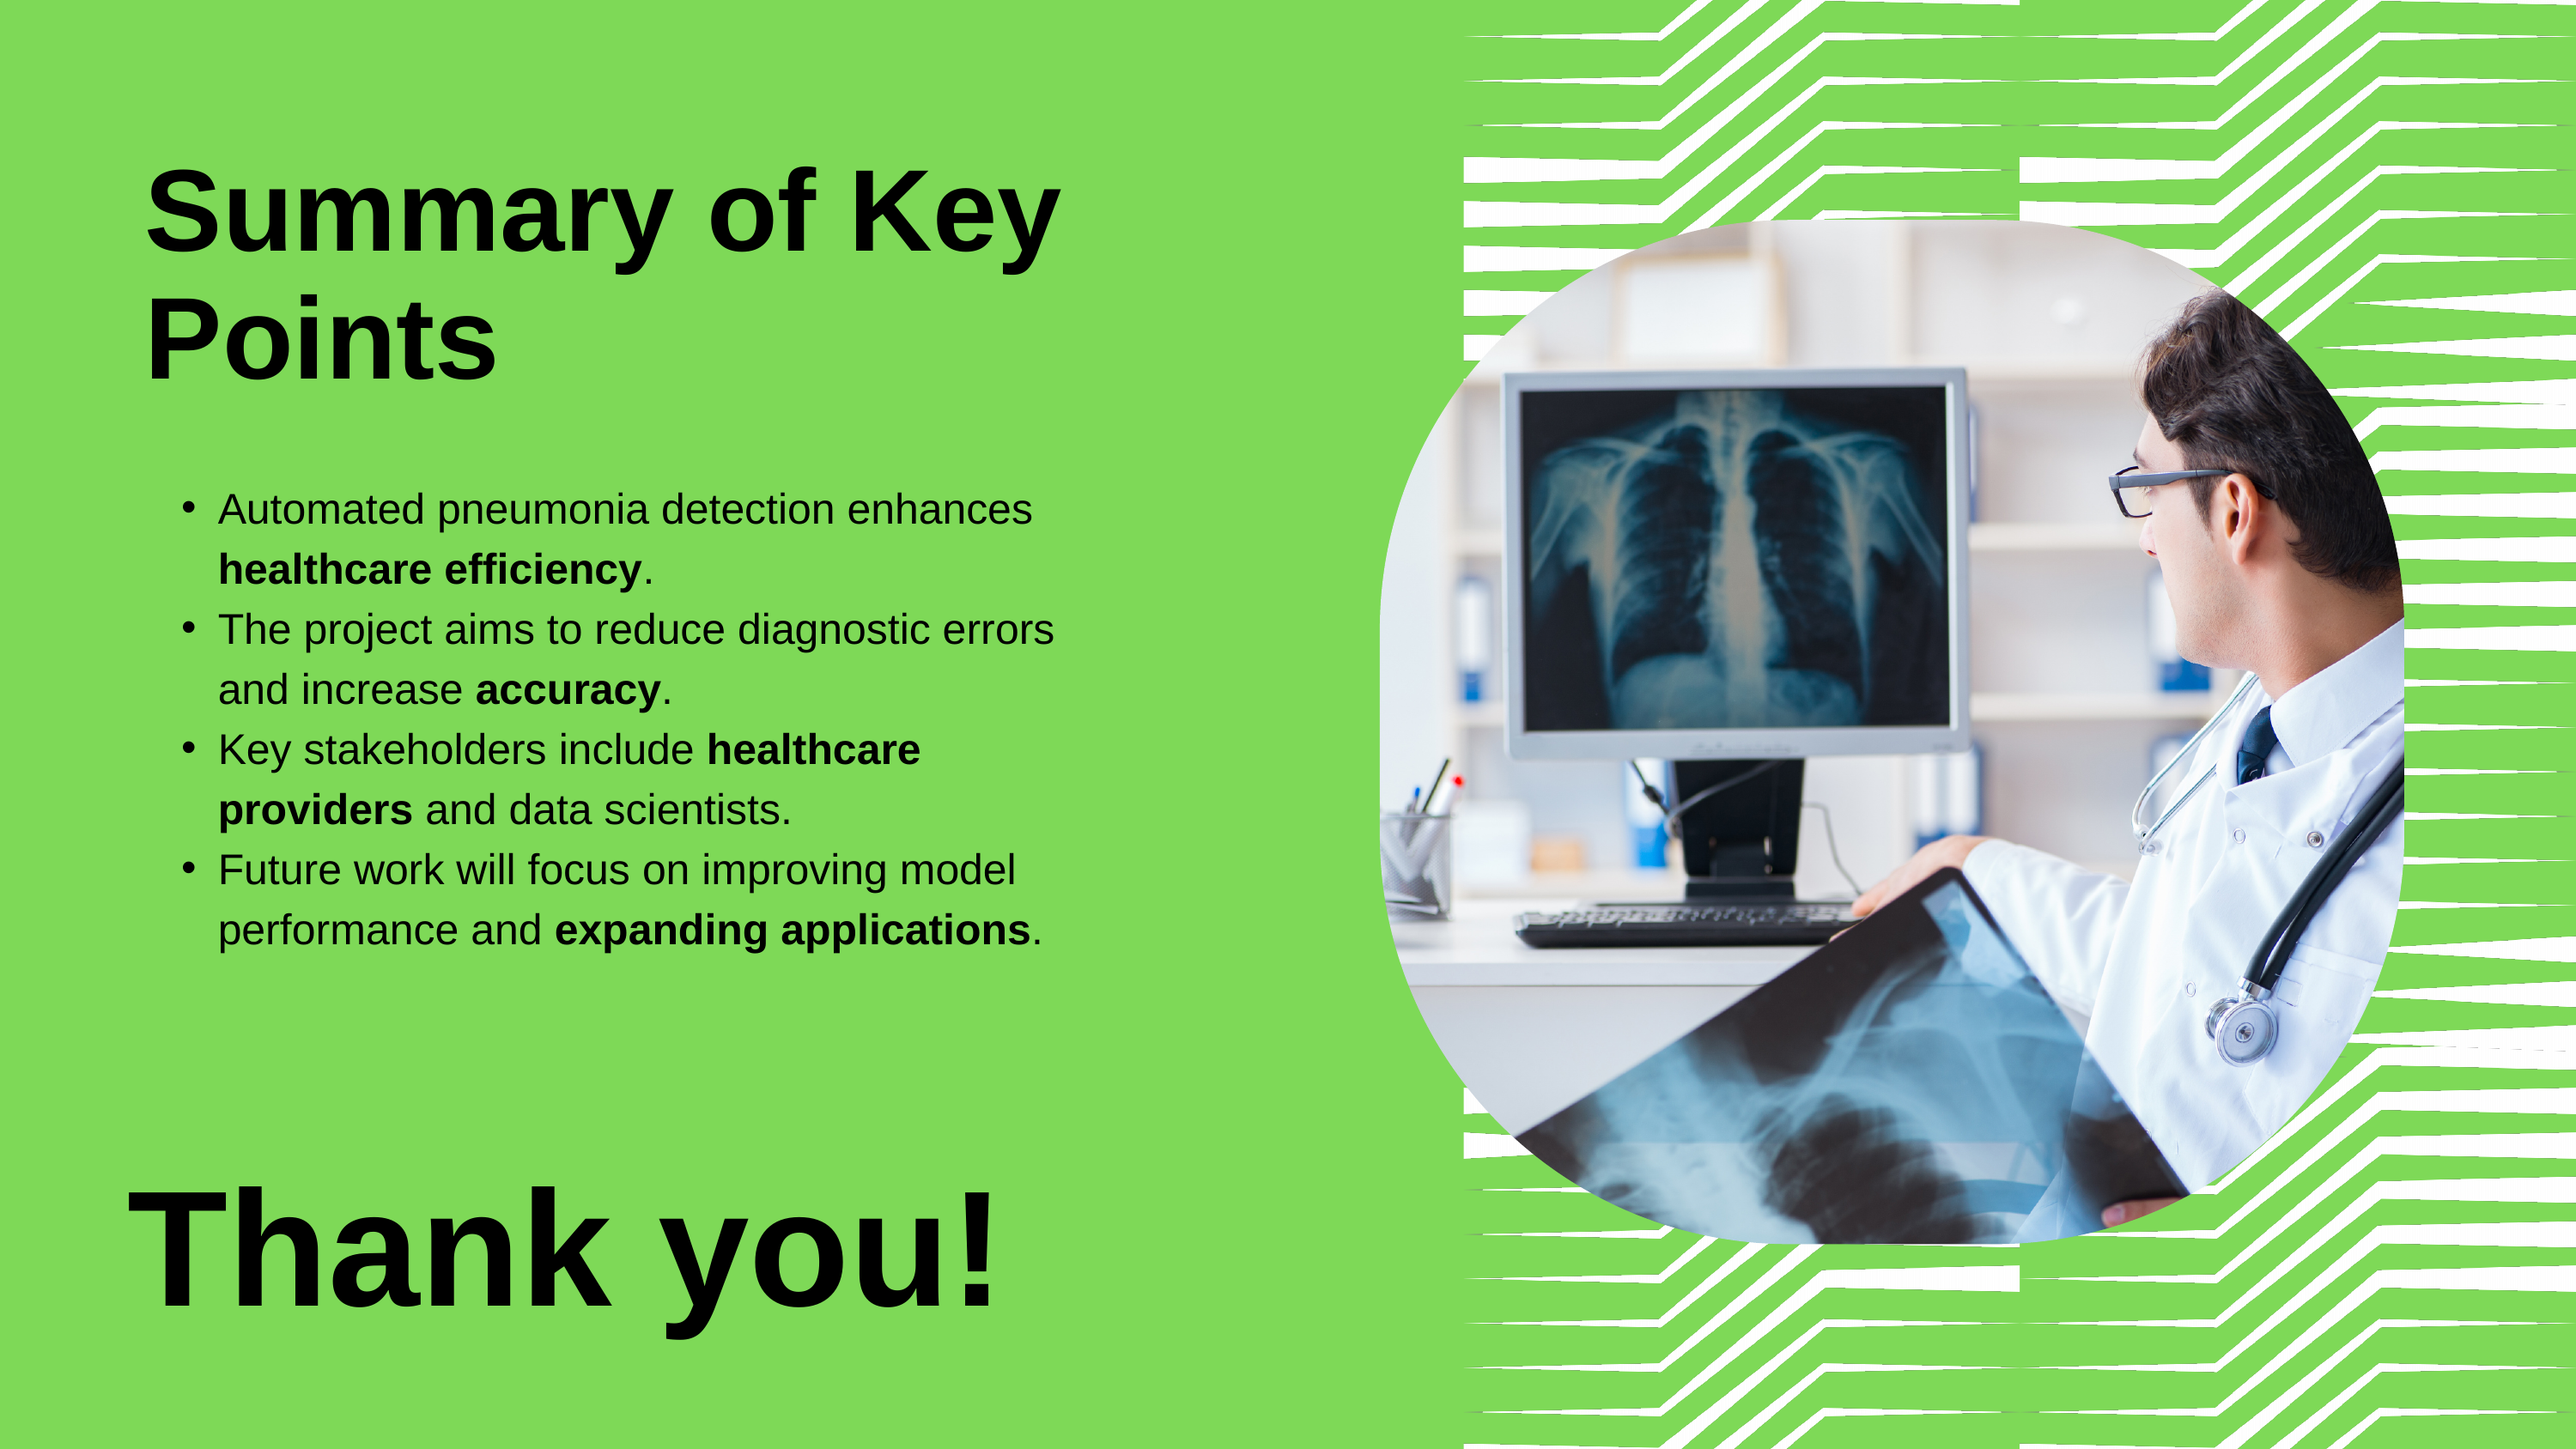

Summary of Key Points
Automated pneumonia detection enhances healthcare efficiency.
The project aims to reduce diagnostic errors and increase accuracy.
Key stakeholders include healthcare providers and data scientists.
Future work will focus on improving model performance and expanding applications.

Thank you!